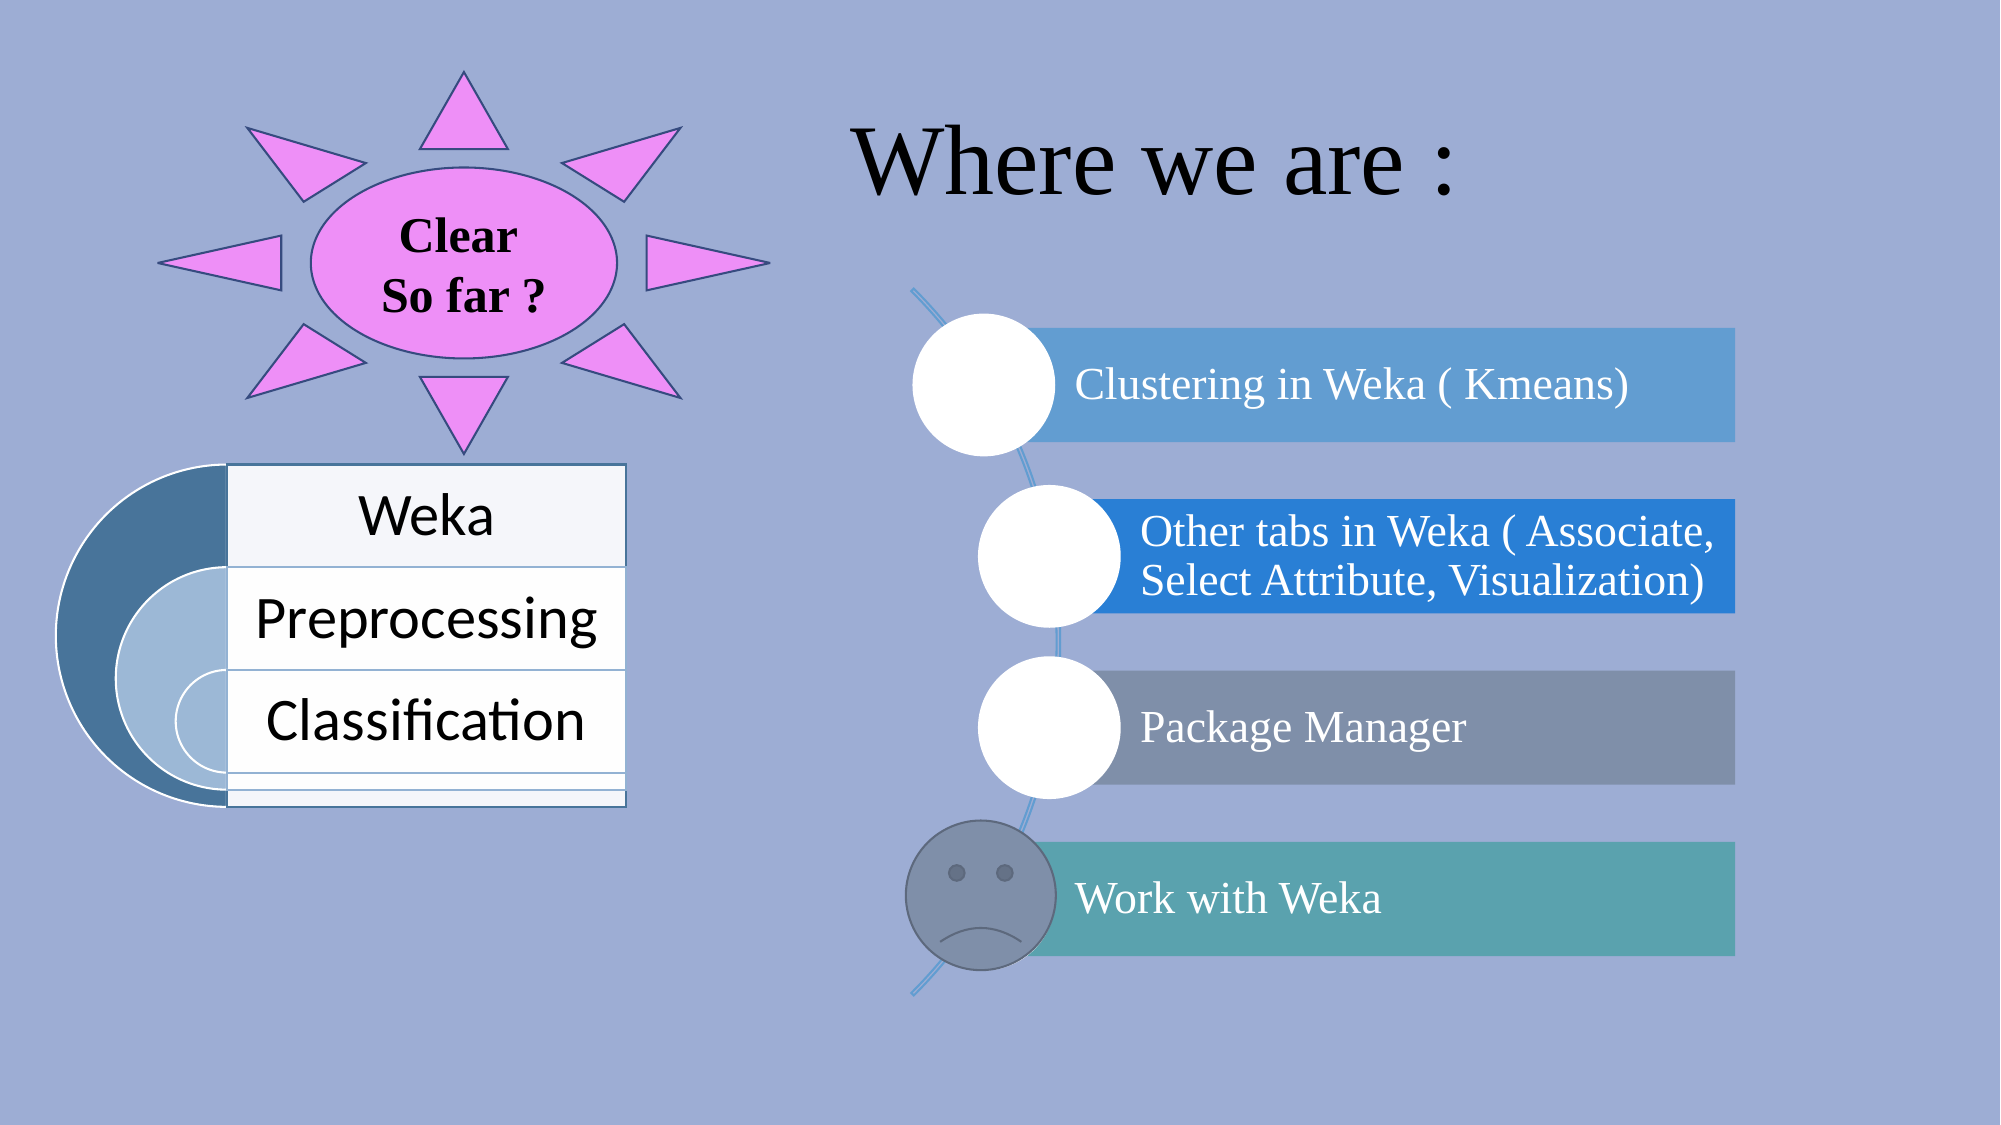

# Where we are :
Clear
So far ?
Weka
Preprocessing
Classification
Clustering in Weka ( Kmeans)
Other tabs in Weka ( Associate, Select Attribute, Visualization)
Package Manager
Work with Weka